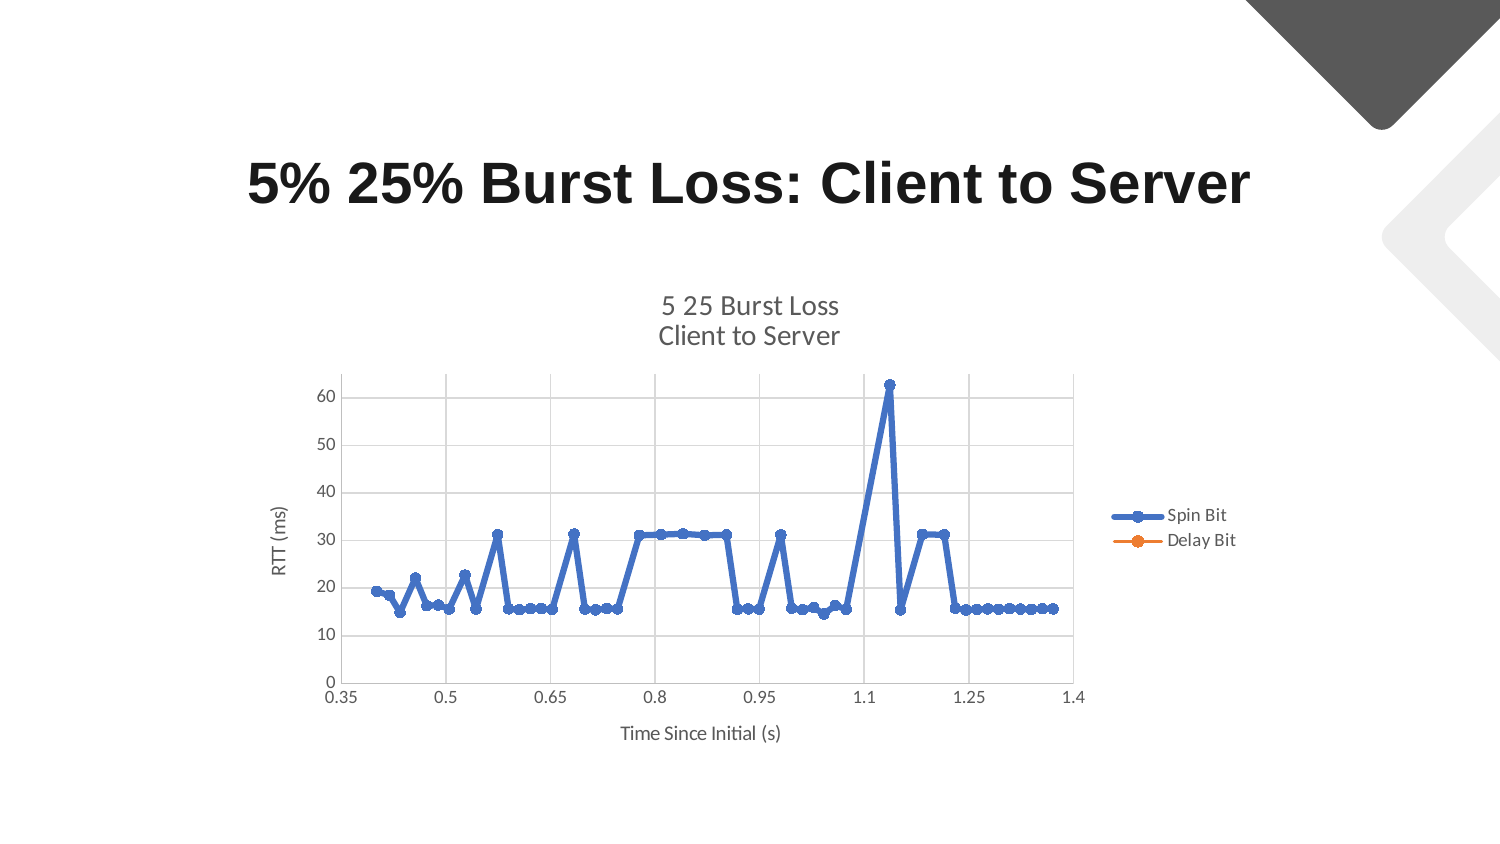

5% 25% Burst Loss: Client to Server

### Chart: 5 25 Burst Loss
Client to Server

| Category |  |  |
|---|---|---|